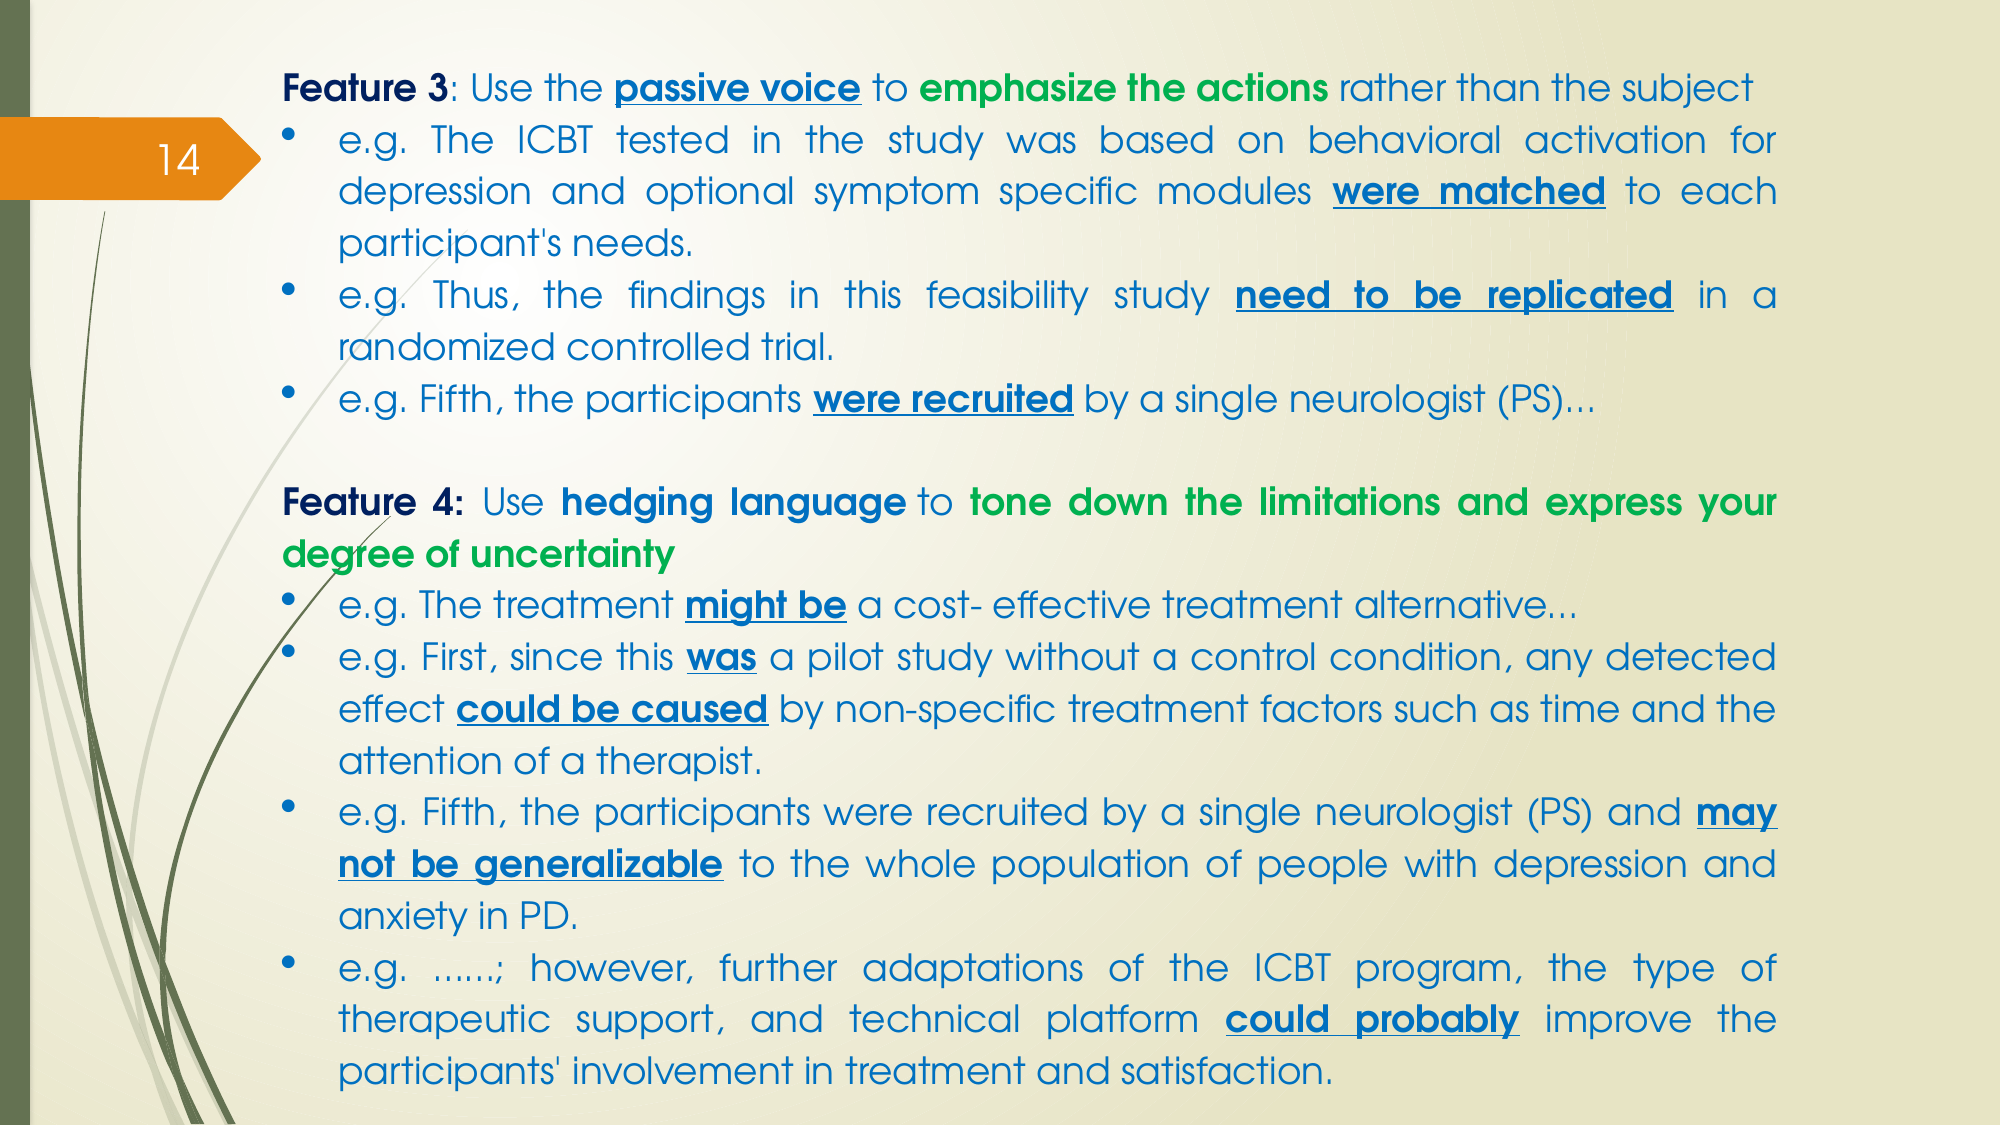

Feature 3: Use the passive voice to emphasize the actions rather than the subject
e.g. The ICBT tested in the study was based on behavioral activation for depression and optional symptom specific modules were matched to each participant's needs.
e.g. Thus, the findings in this feasibility study need to be replicated in a randomized controlled trial.
e.g. Fifth, the participants were recruited by a single neurologist (PS)…

Feature 4: Use hedging language to tone down the limitations and express your degree of uncertainty
e.g. The treatment might be a cost- effective treatment alternative…
e.g. First, since this was a pilot study without a control condition, any detected effect could be caused by non-specific treatment factors such as time and the attention of a therapist.
e.g. Fifth, the participants were recruited by a single neurologist (PS) and may not be generalizable to the whole population of people with depression and anxiety in PD.
e.g. ……; however, further adaptations of the ICBT program, the type of therapeutic support, and technical platform could probably improve the participants' involvement in treatment and satisfaction.
14